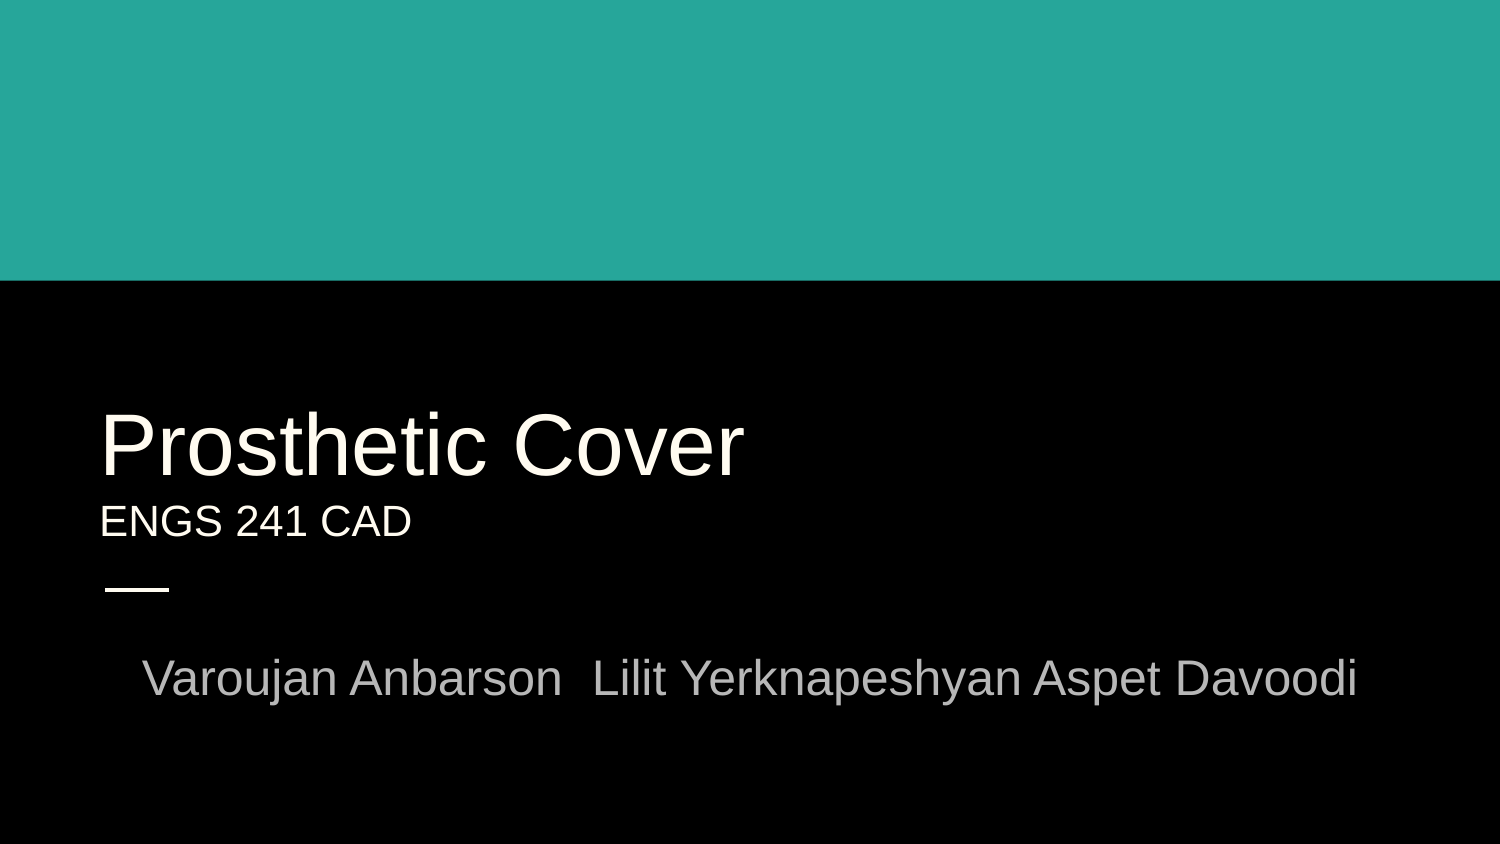

# Prosthetic Cover
ENGS 241 CAD
Varoujan Anbarson	Lilit Yerknapeshyan Aspet Davoodi